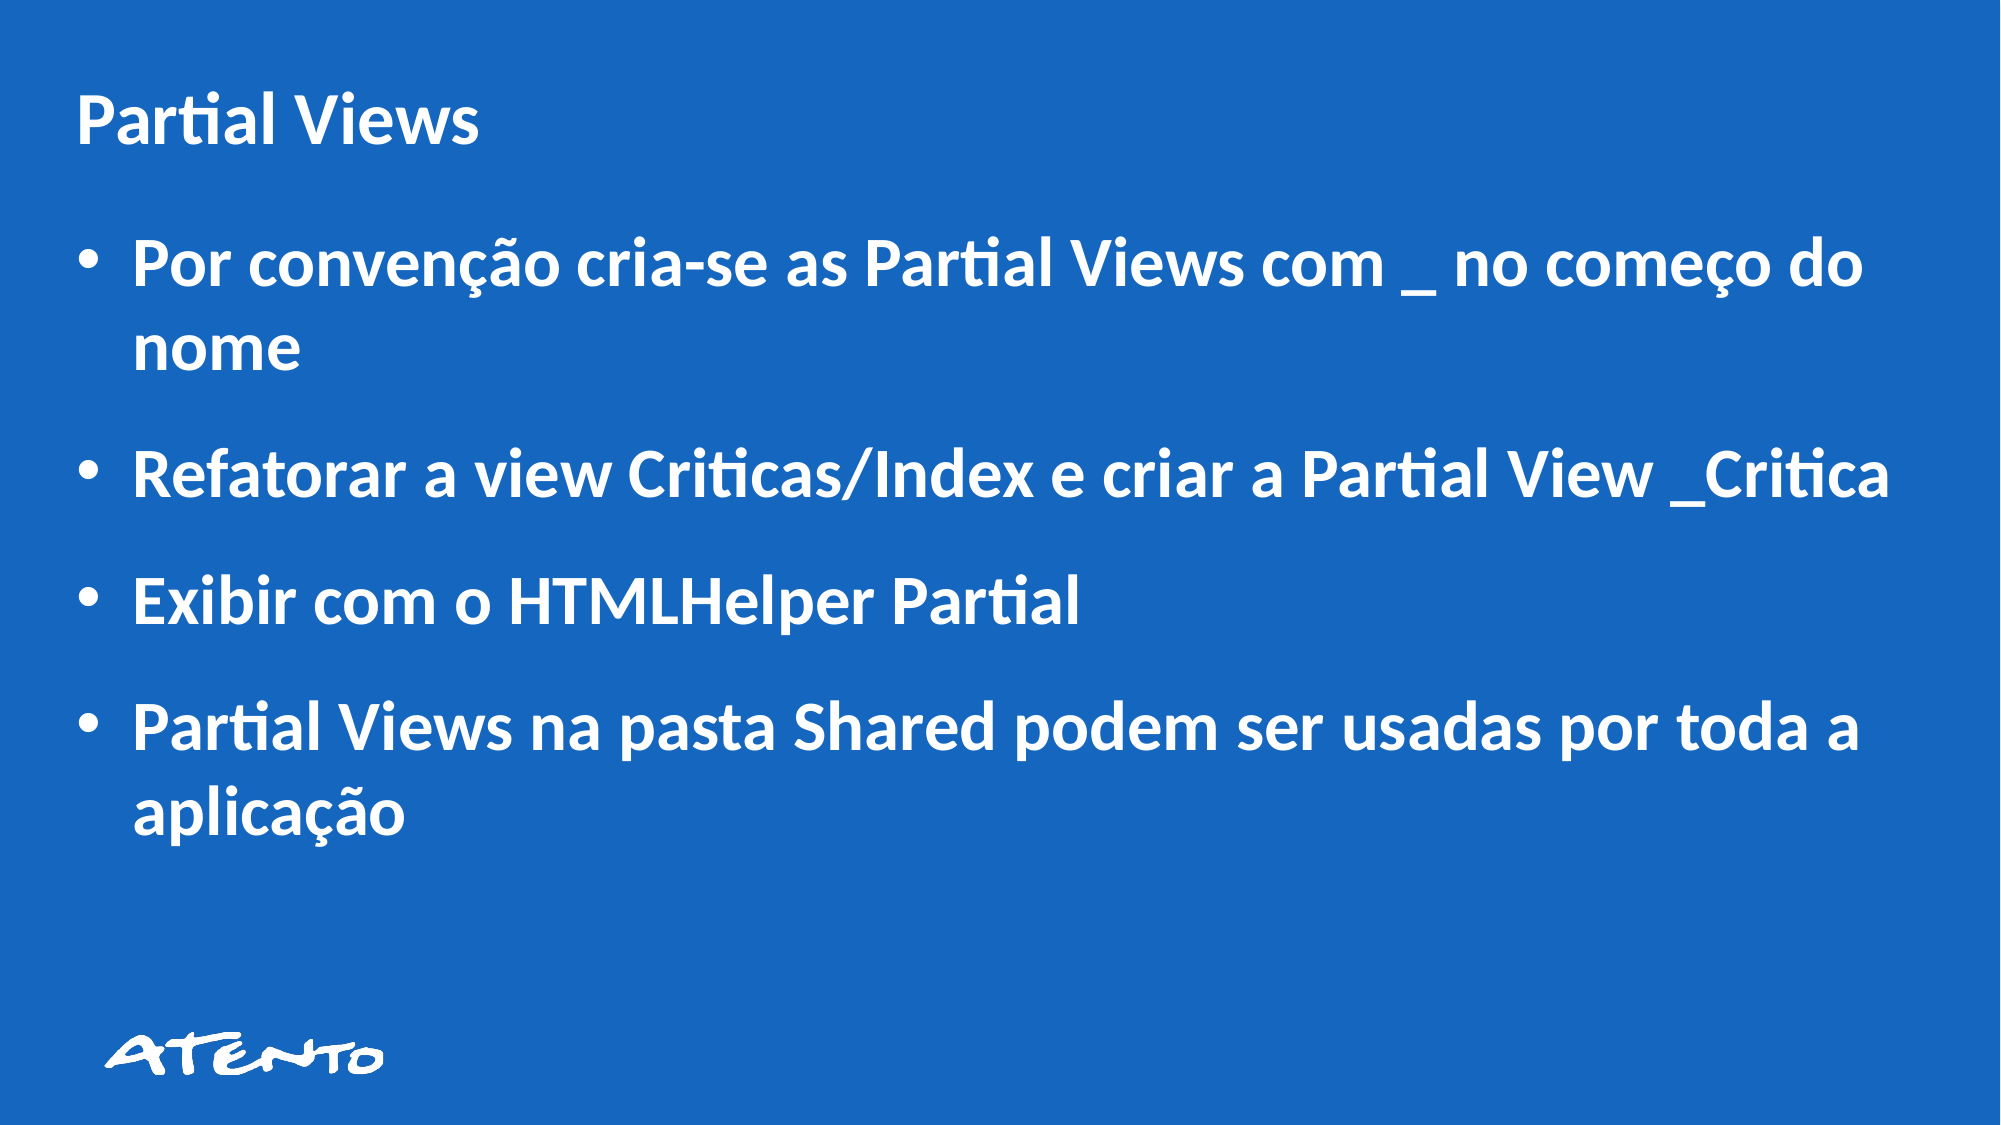

Partial Views
Por convenção cria-se as Partial Views com _ no começo do nome
Refatorar a view Criticas/Index e criar a Partial View _Critica
Exibir com o HTMLHelper Partial
Partial Views na pasta Shared podem ser usadas por toda a aplicação